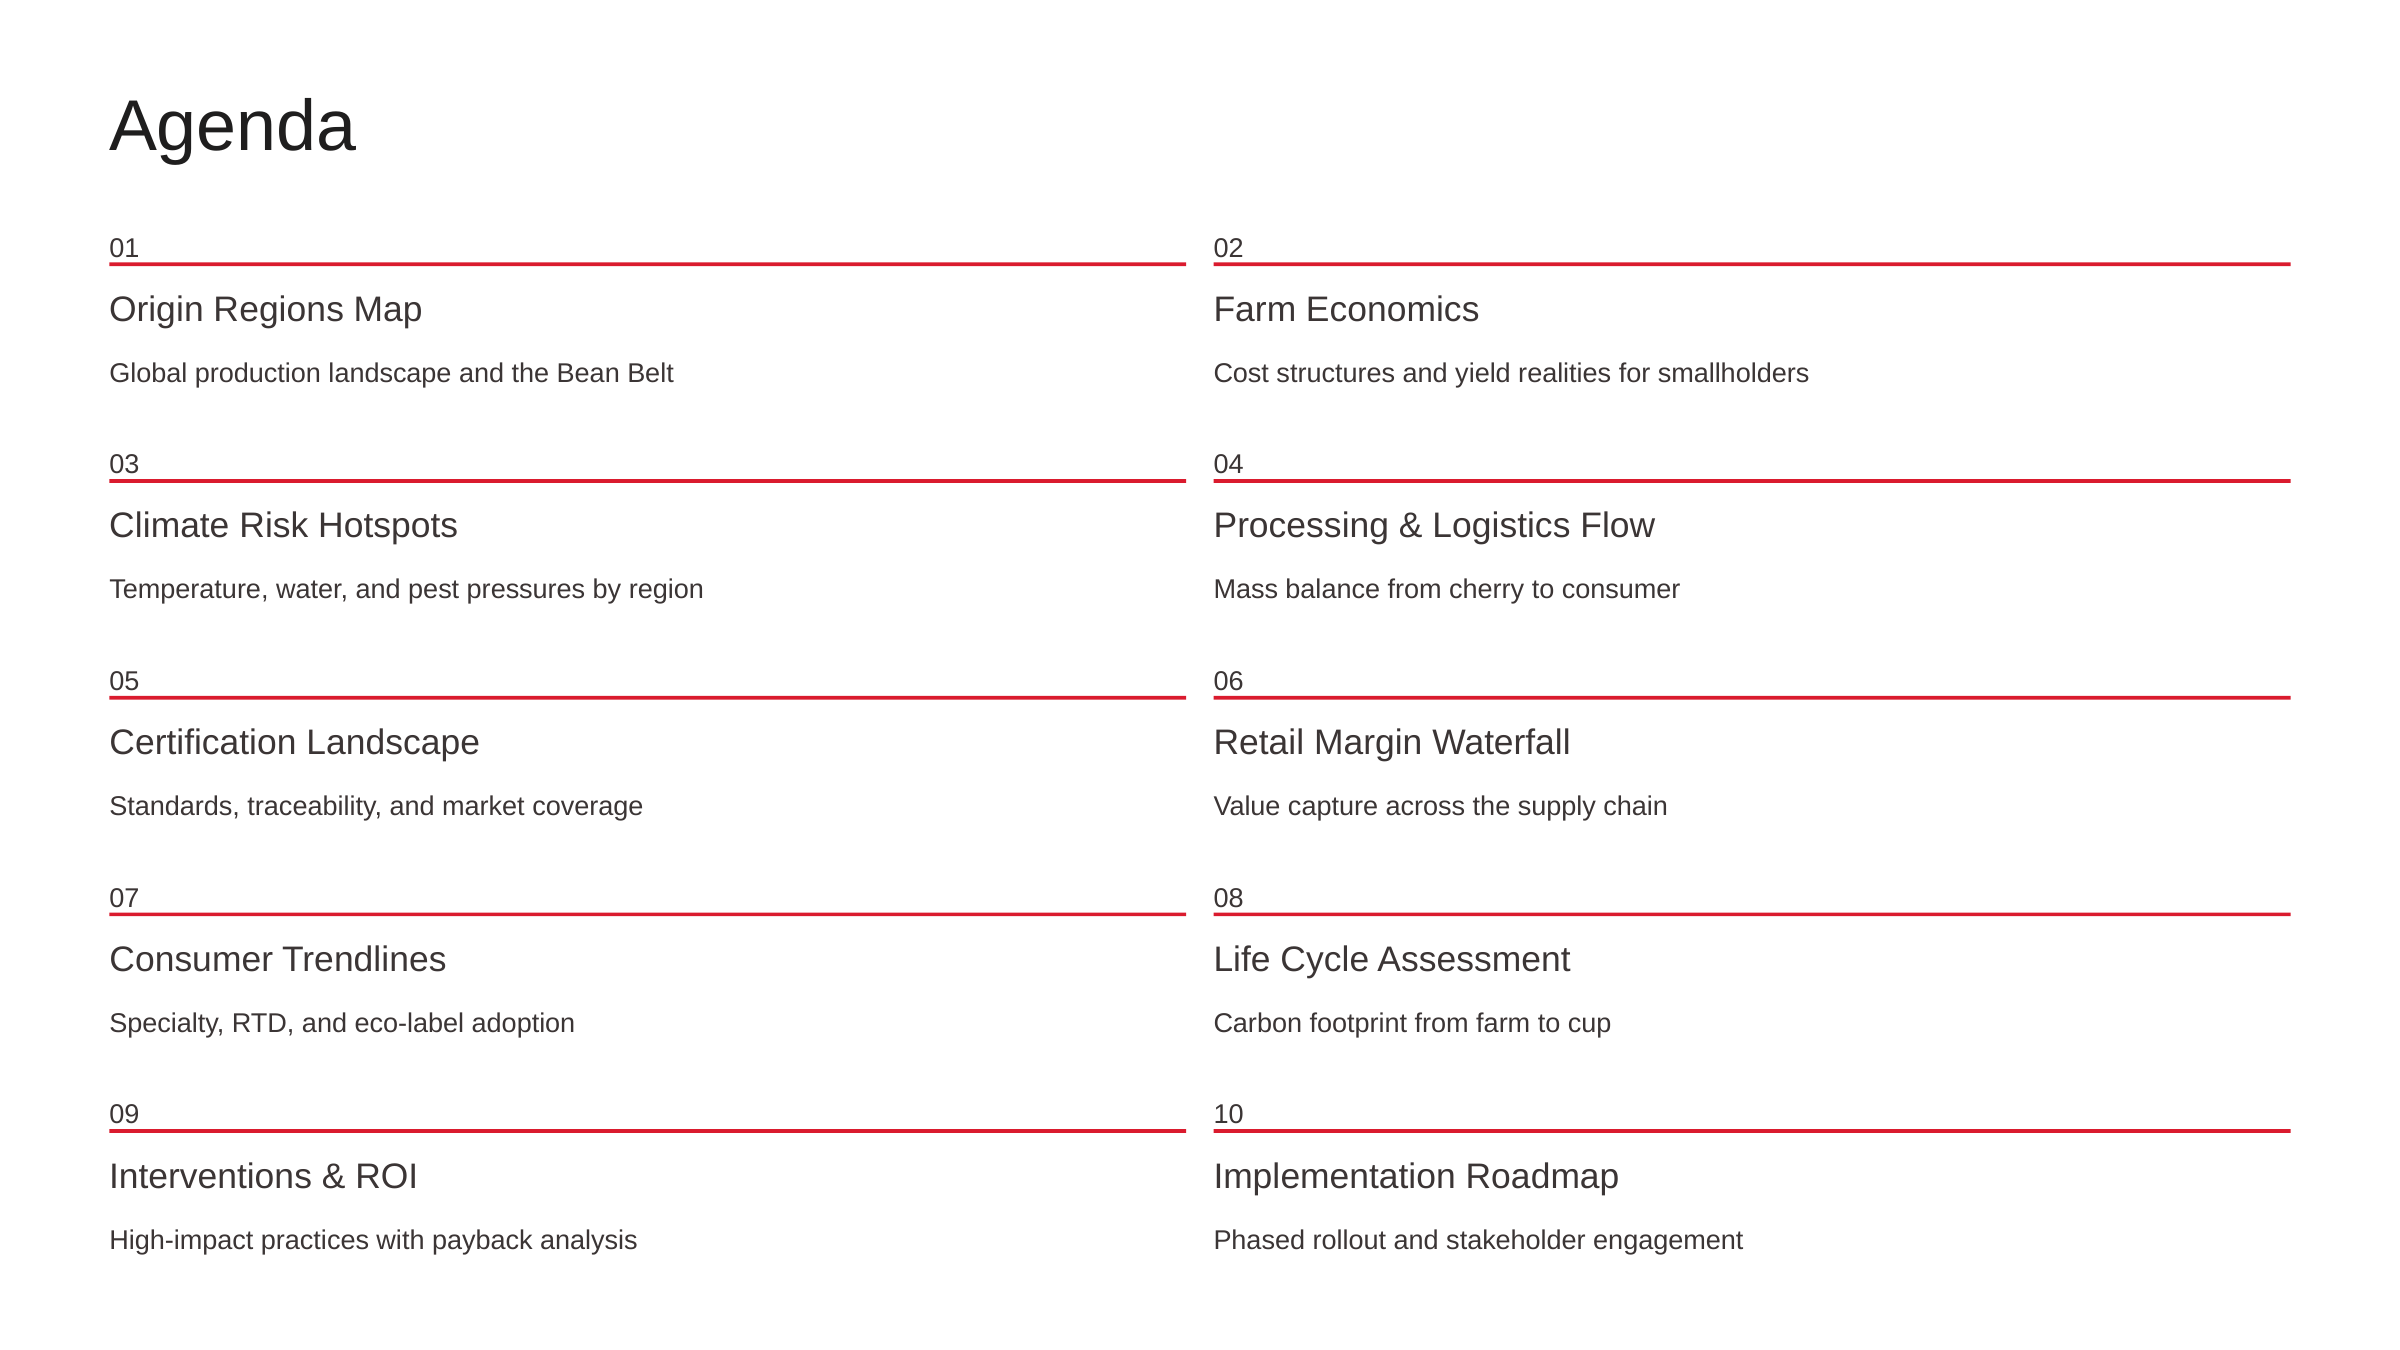

Agenda
01
02

Origin Regions Map
Farm Economics
Global production landscape and the Bean Belt
Cost structures and yield realities for smallholders
03
04

Climate Risk Hotspots
Processing & Logistics Flow
Temperature, water, and pest pressures by region
Mass balance from cherry to consumer
05
06

Certification Landscape
Retail Margin Waterfall
Standards, traceability, and market coverage
Value capture across the supply chain
07
08

Consumer Trendlines
Life Cycle Assessment
Specialty, RTD, and eco-label adoption
Carbon footprint from farm to cup
09
10

Interventions & ROI
Implementation Roadmap
High-impact practices with payback analysis
Phased rollout and stakeholder engagement